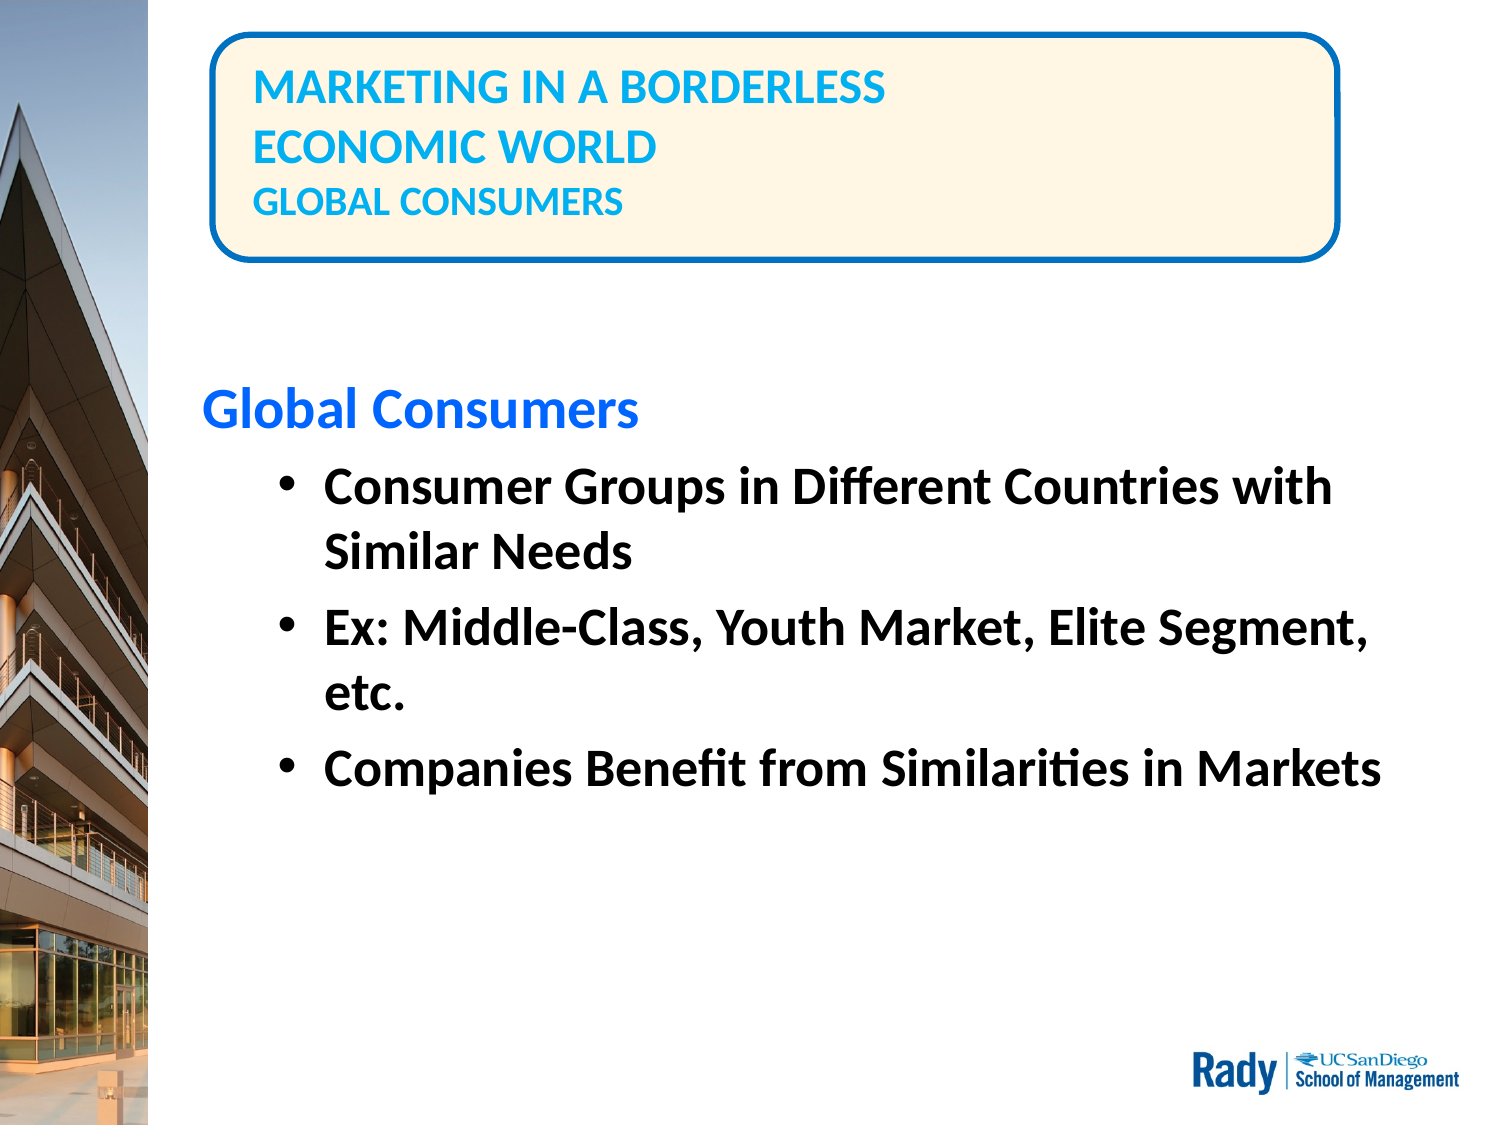

# MARKETING IN A BORDERLESS ECONOMIC WORLD GLOBAL CONSUMERS
Global Consumers
Consumer Groups in Different Countries with Similar Needs
Ex: Middle-Class, Youth Market, Elite Segment, etc.
Companies Benefit from Similarities in Markets